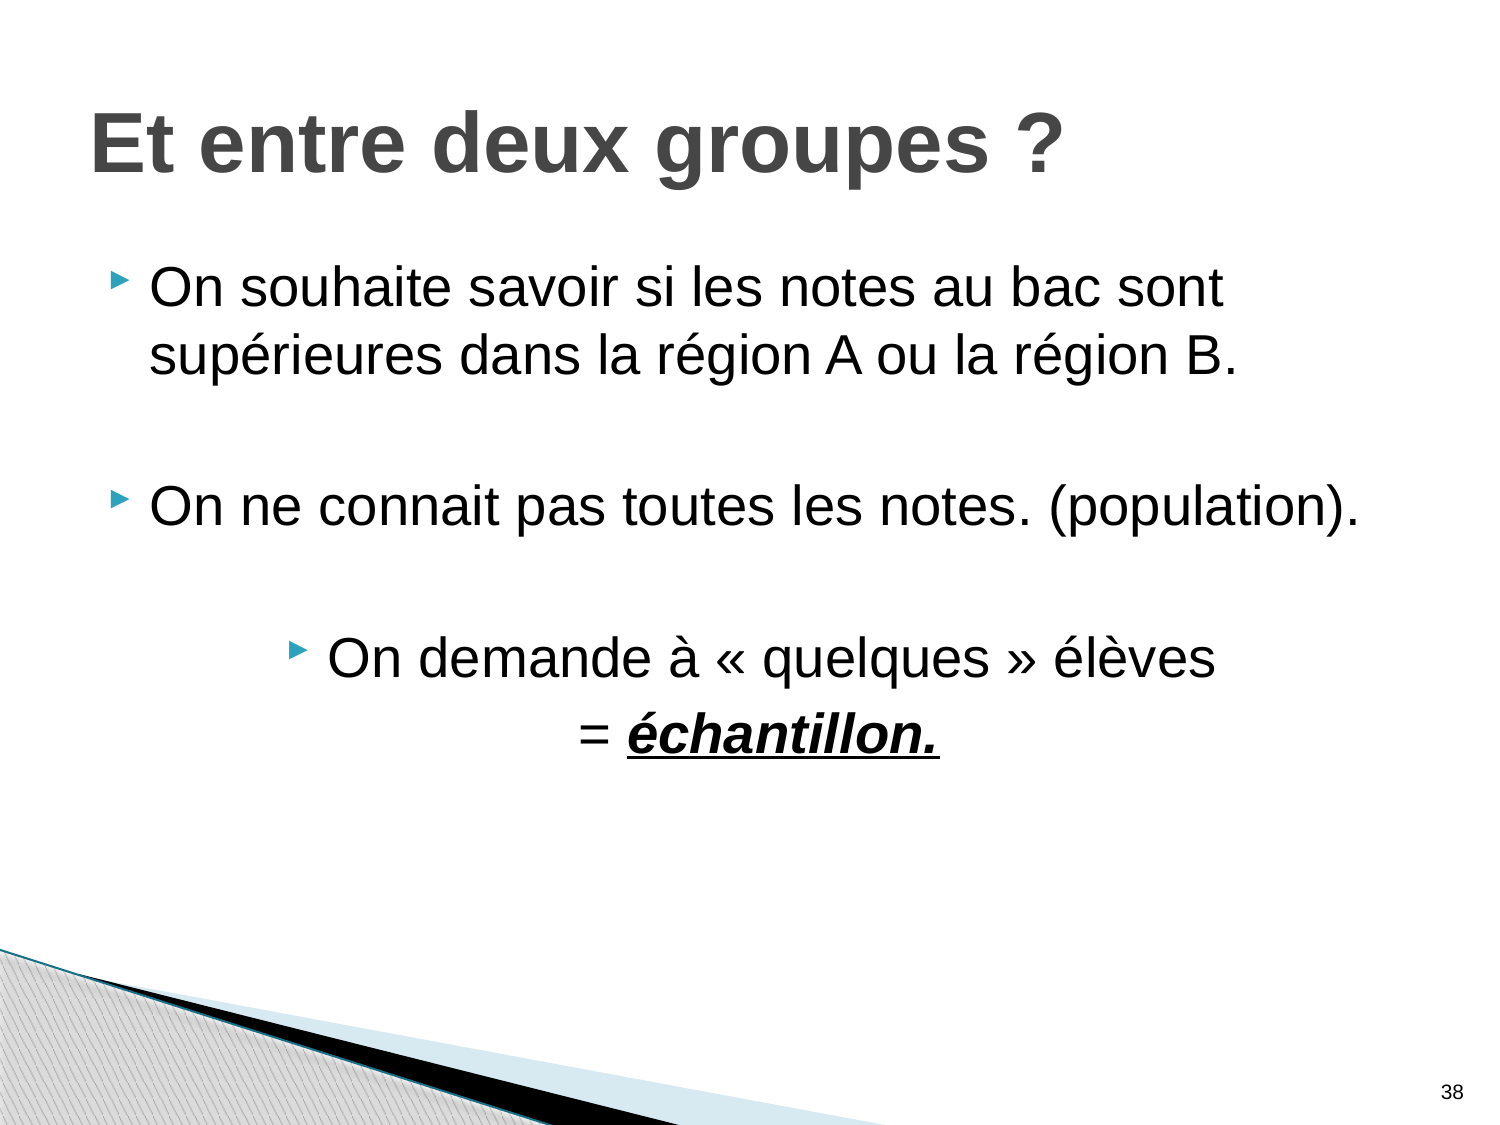

# Et entre deux groupes ?
On souhaite savoir si les notes au bac sont supérieures dans la région A ou la région B.

On ne connait pas toutes les notes. (population).

On demande à « quelques » élèves
= échantillon.
38